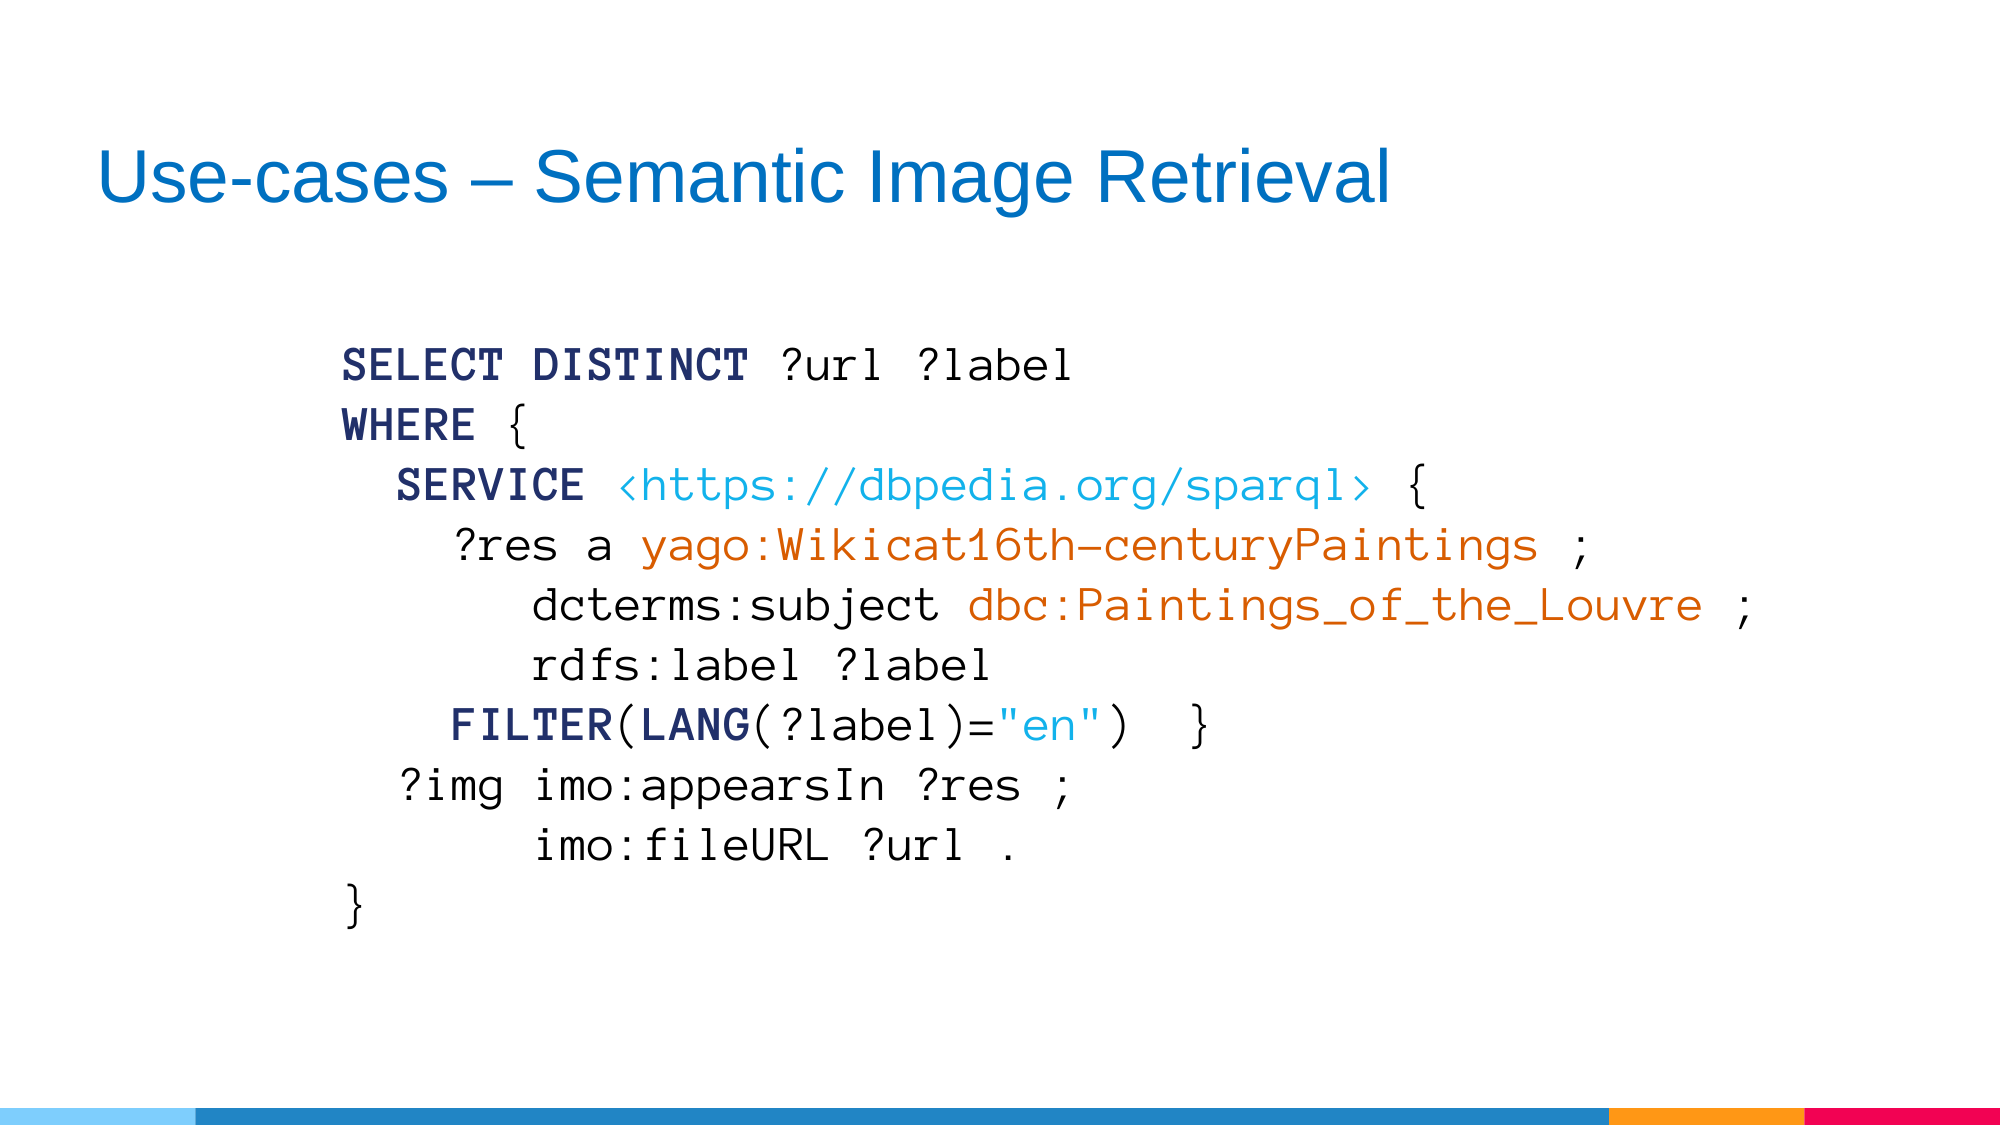

# Use-cases – Semantic Image Retrieval
SELECT DISTINCT ?url ?label
WHERE {
  SERVICE <https://dbpedia.org/sparql> {
    ?res a yago:Wikicat16th-centuryPaintings ;
       dcterms:subject dbc:Paintings_of_the_Louvre ;
       rdfs:label ?label
    FILTER(LANG(?label)="en")  }
  ?img imo:appearsIn ?res ;
       imo:fileURL ?url .
}